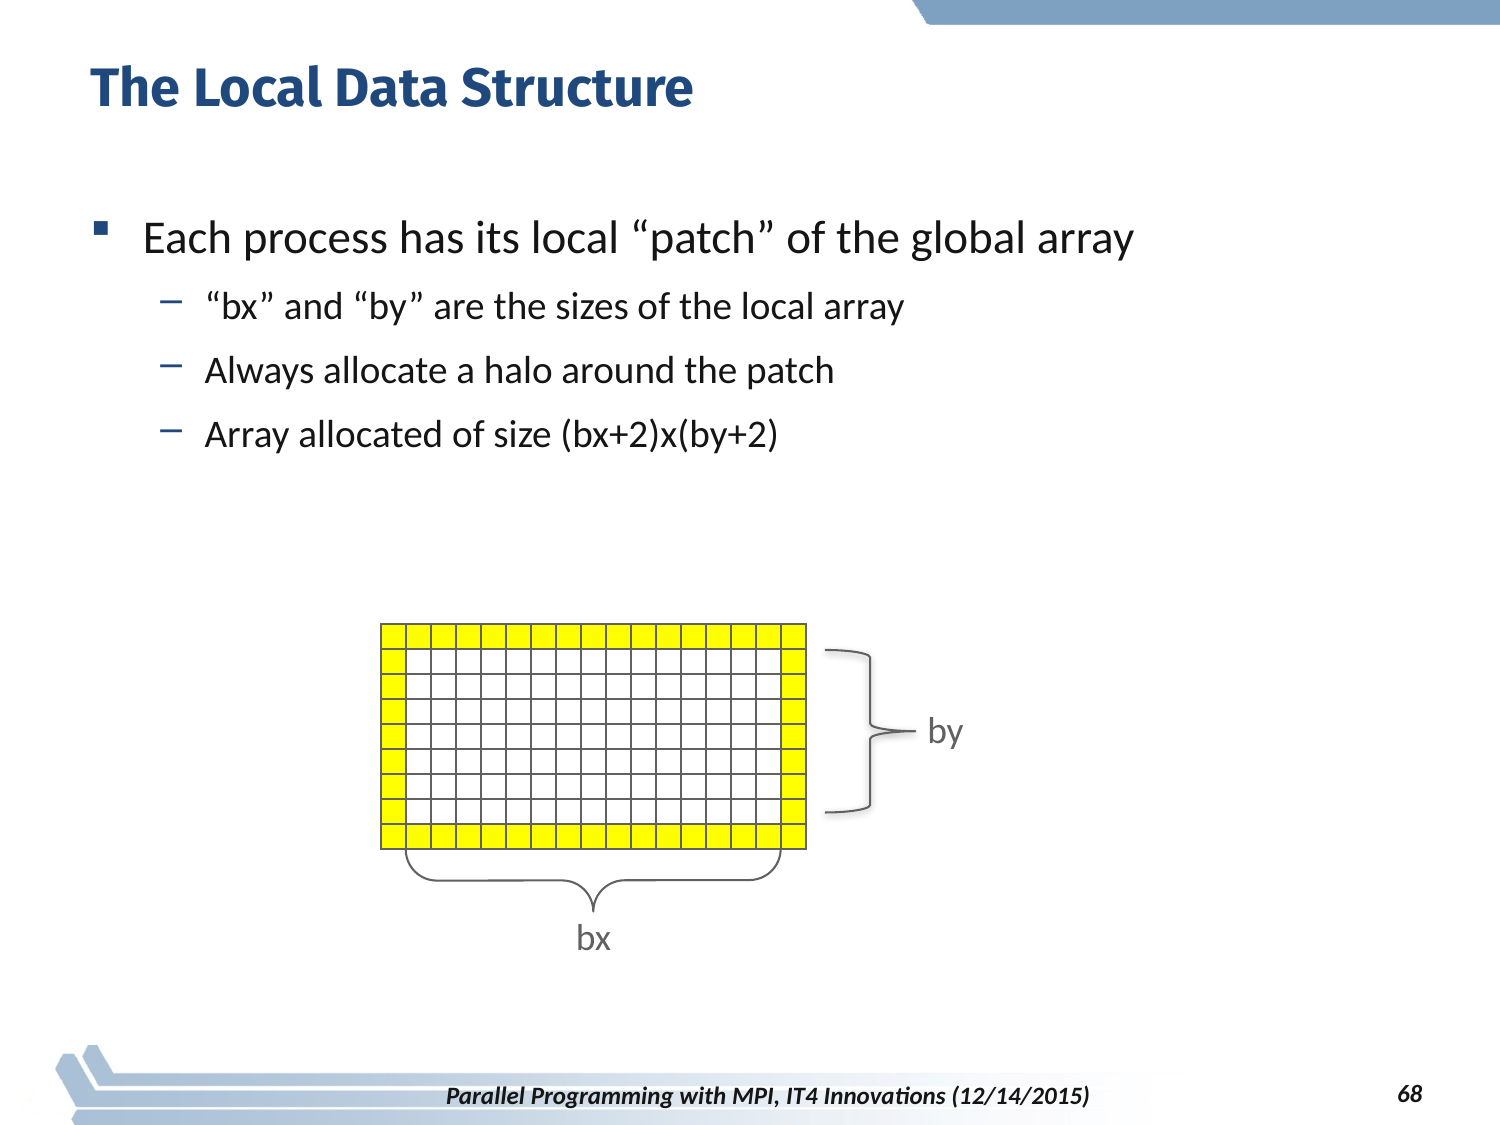

# The Local Data Structure
Each process has its local “patch” of the global array
“bx” and “by” are the sizes of the local array
Always allocate a halo around the patch
Array allocated of size (bx+2)x(by+2)

by

bx
68
Parallel Programming with MPI, IT4 Innovations (12/14/2015)